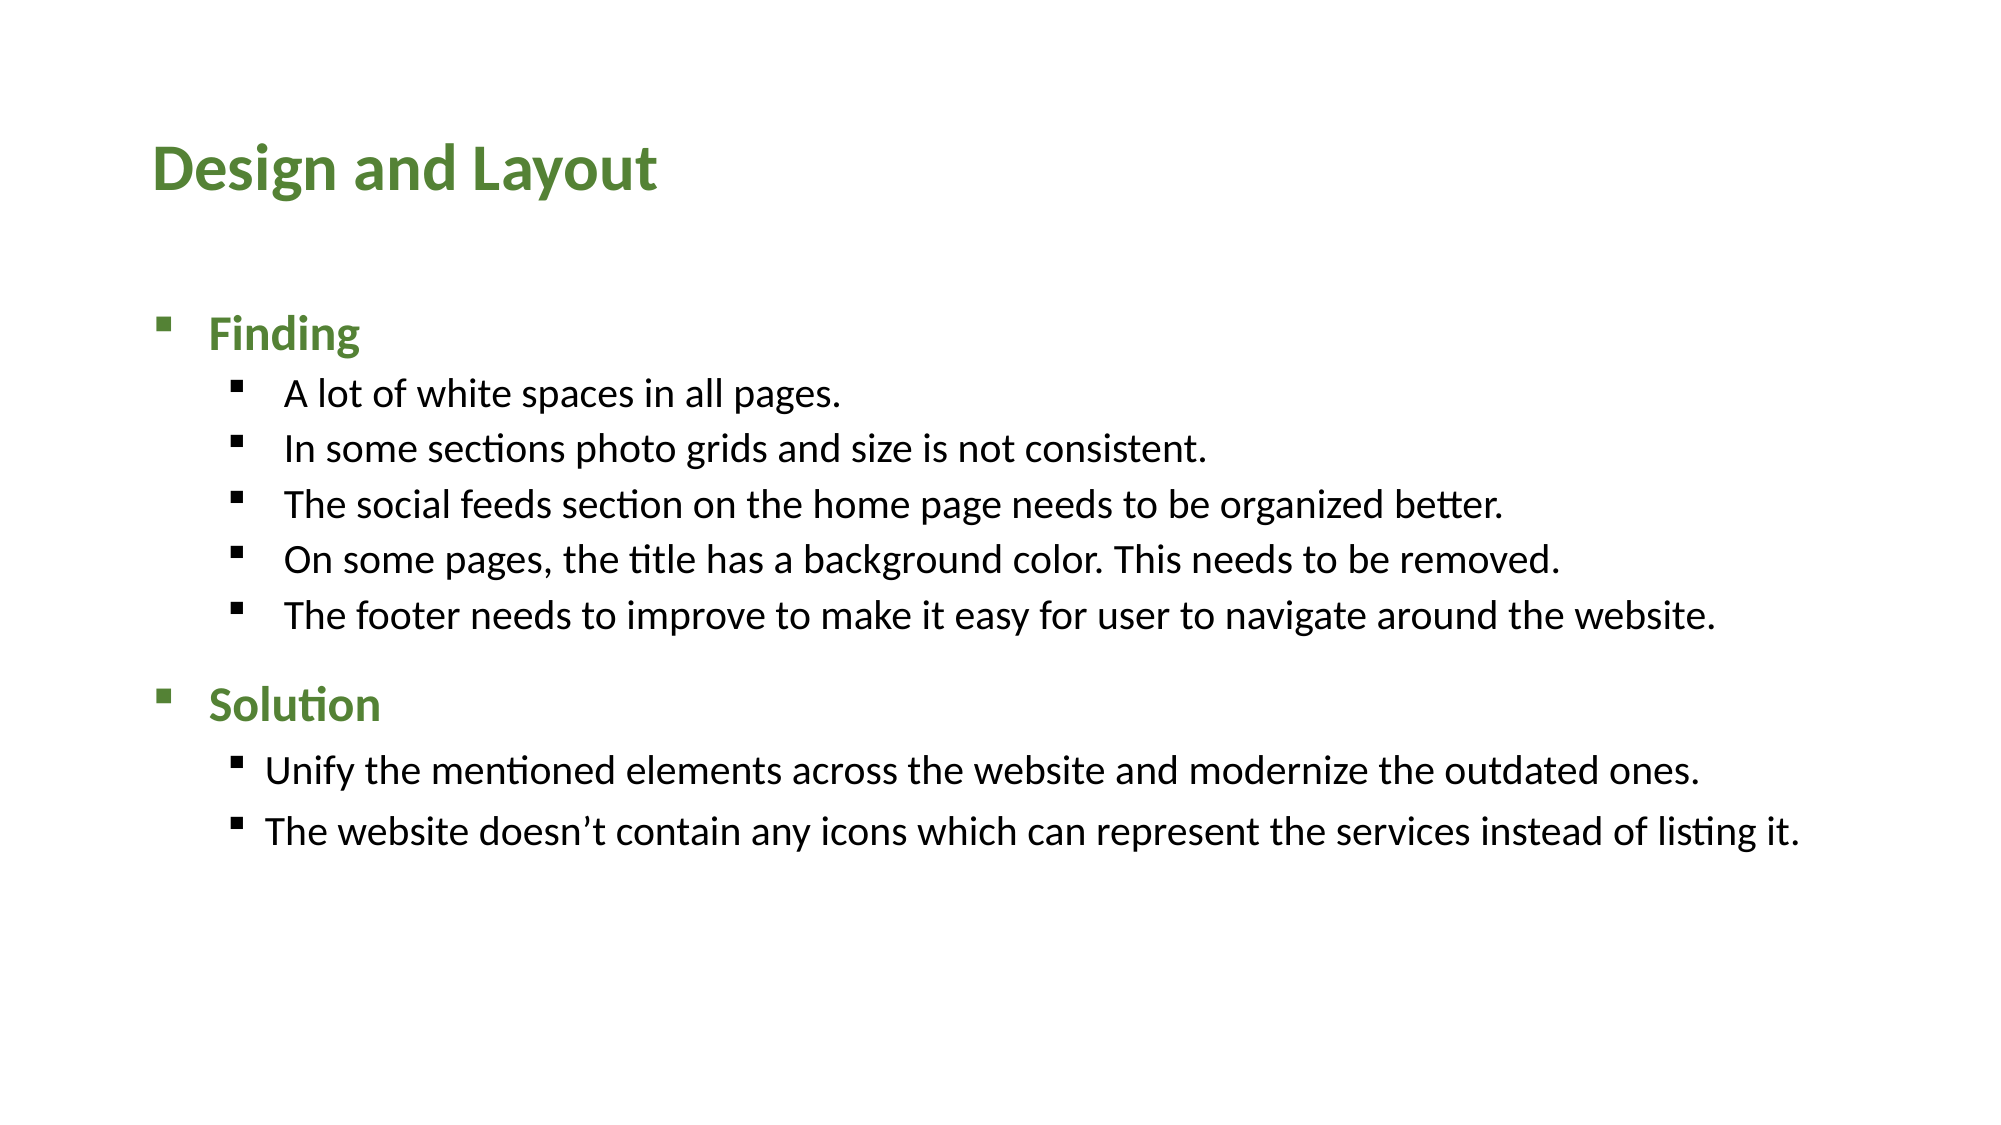

# Design and Layout
Finding
A lot of white spaces in all pages.
In some sections photo grids and size is not consistent.
The social feeds section on the home page needs to be organized better.
On some pages, the title has a background color. This needs to be removed.
The footer needs to improve to make it easy for user to navigate around the website.

Solution
Unify the mentioned elements across the website and modernize the outdated ones.
The website doesn’t contain any icons which can represent the services instead of listing it.